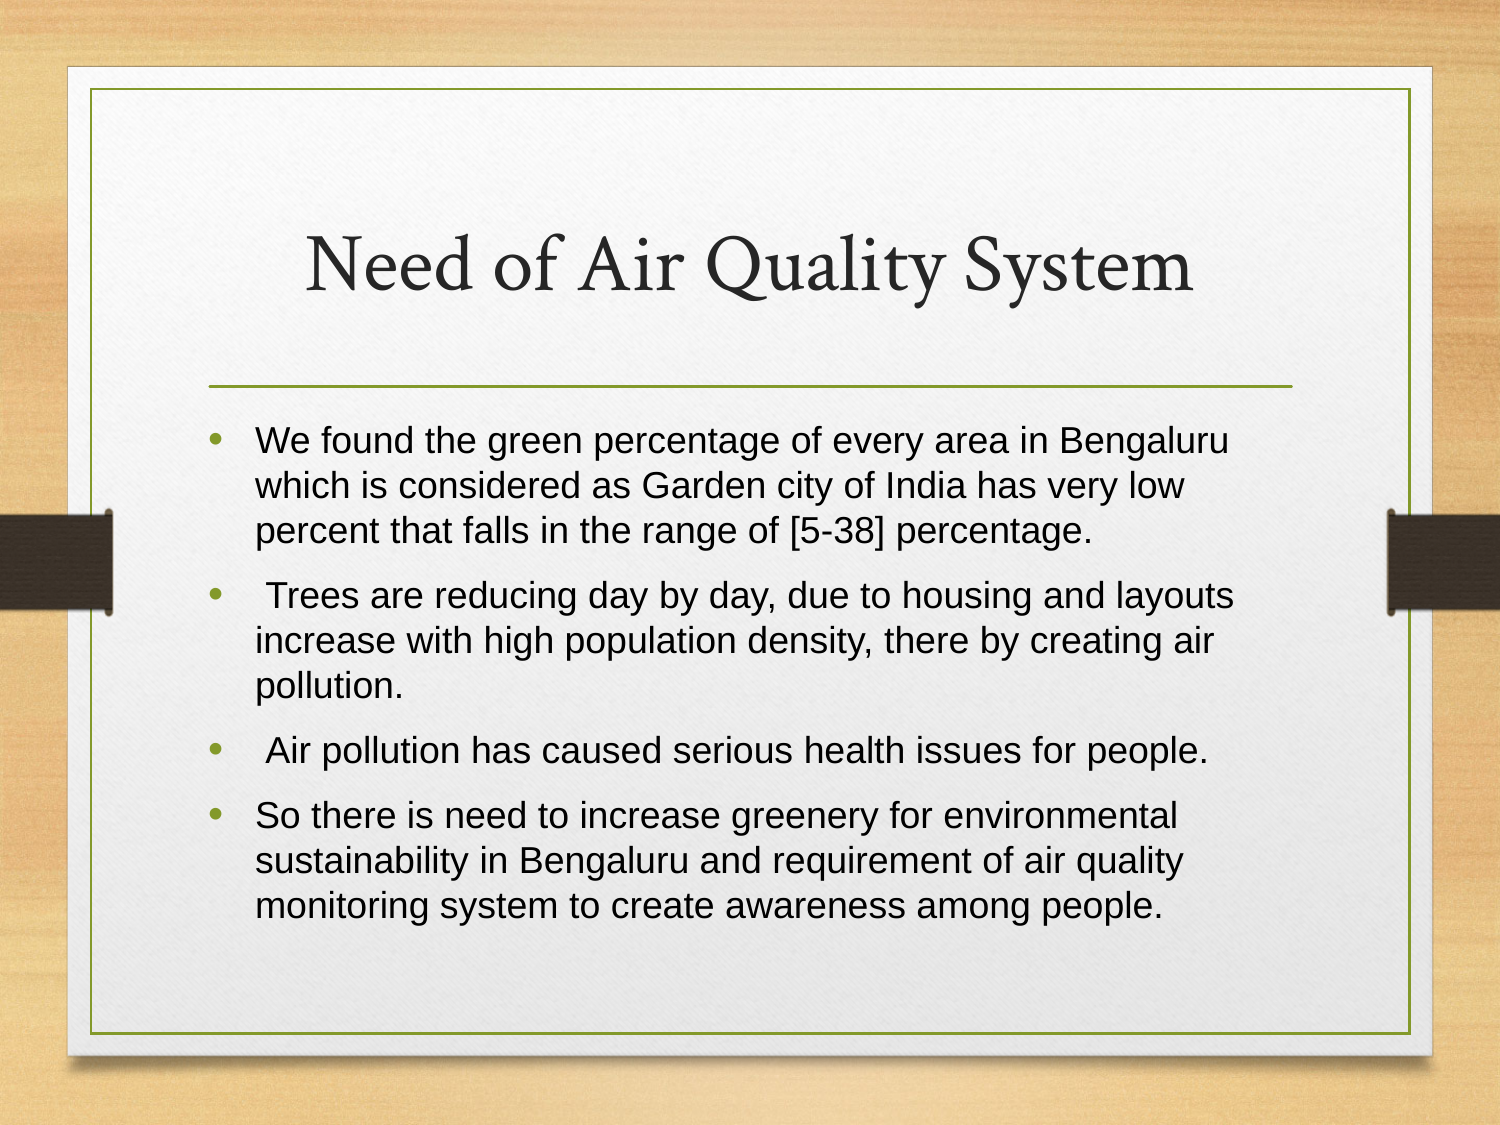

# Need of Air Quality System
We found the green percentage of every area in Bengaluru which is considered as Garden city of India has very low percent that falls in the range of [5-38] percentage.
 Trees are reducing day by day, due to housing and layouts increase with high population density, there by creating air pollution.
 Air pollution has caused serious health issues for people.
So there is need to increase greenery for environmental sustainability in Bengaluru and requirement of air quality monitoring system to create awareness among people.